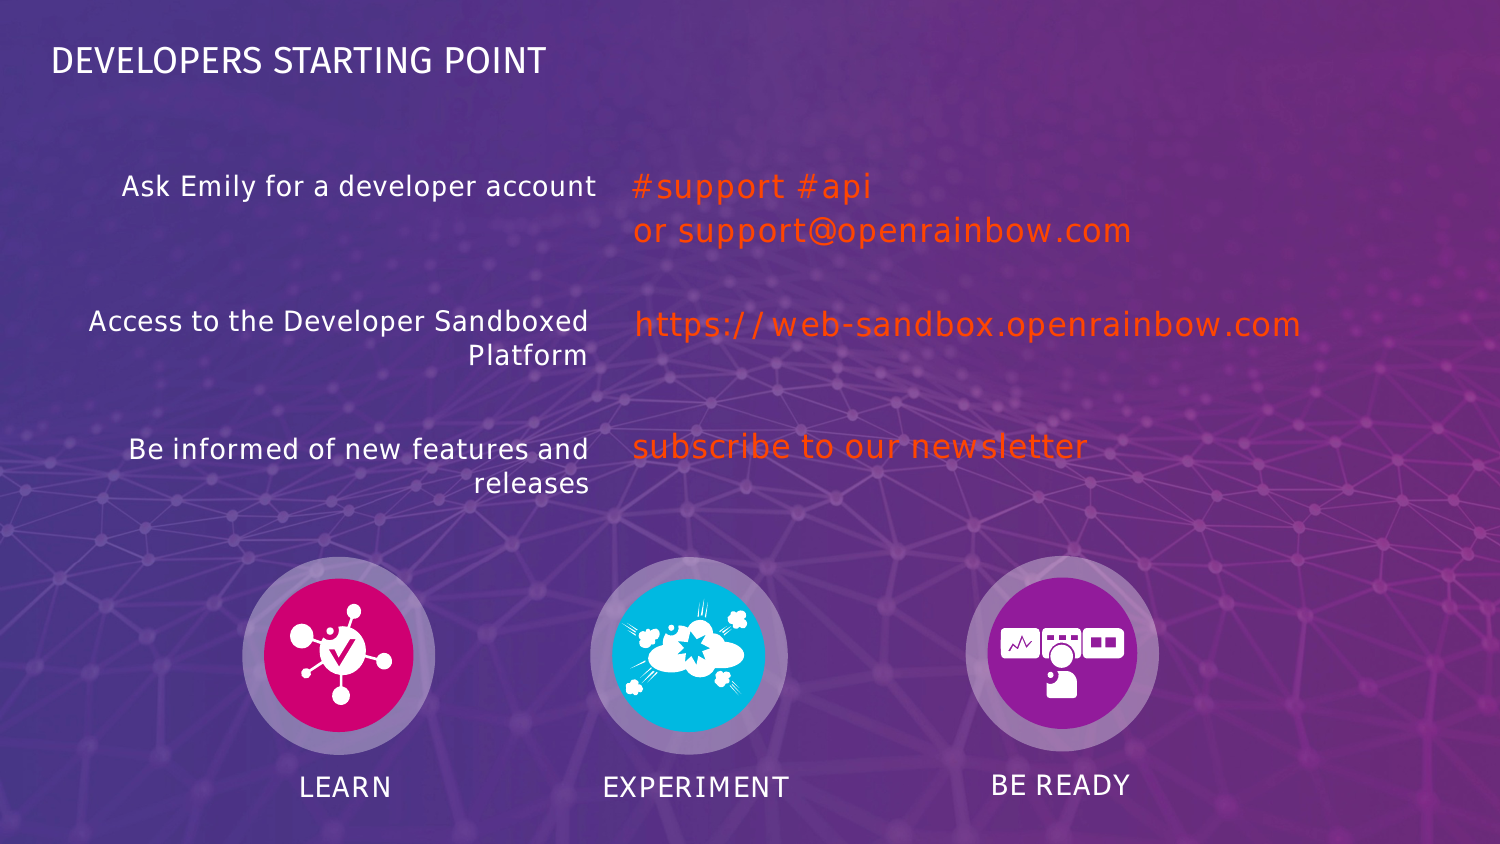

DEVELOPERS STARTING POINT
#support #api
Ask Emily for a developer account
or support@openrainbow.com
Access to the Developer Sandboxed Platform
https://web-sandbox.openrainbow.com
subscribe to our newsletter
Be informed of new features and releases

LEARN

EXPERIMENT

BE READY